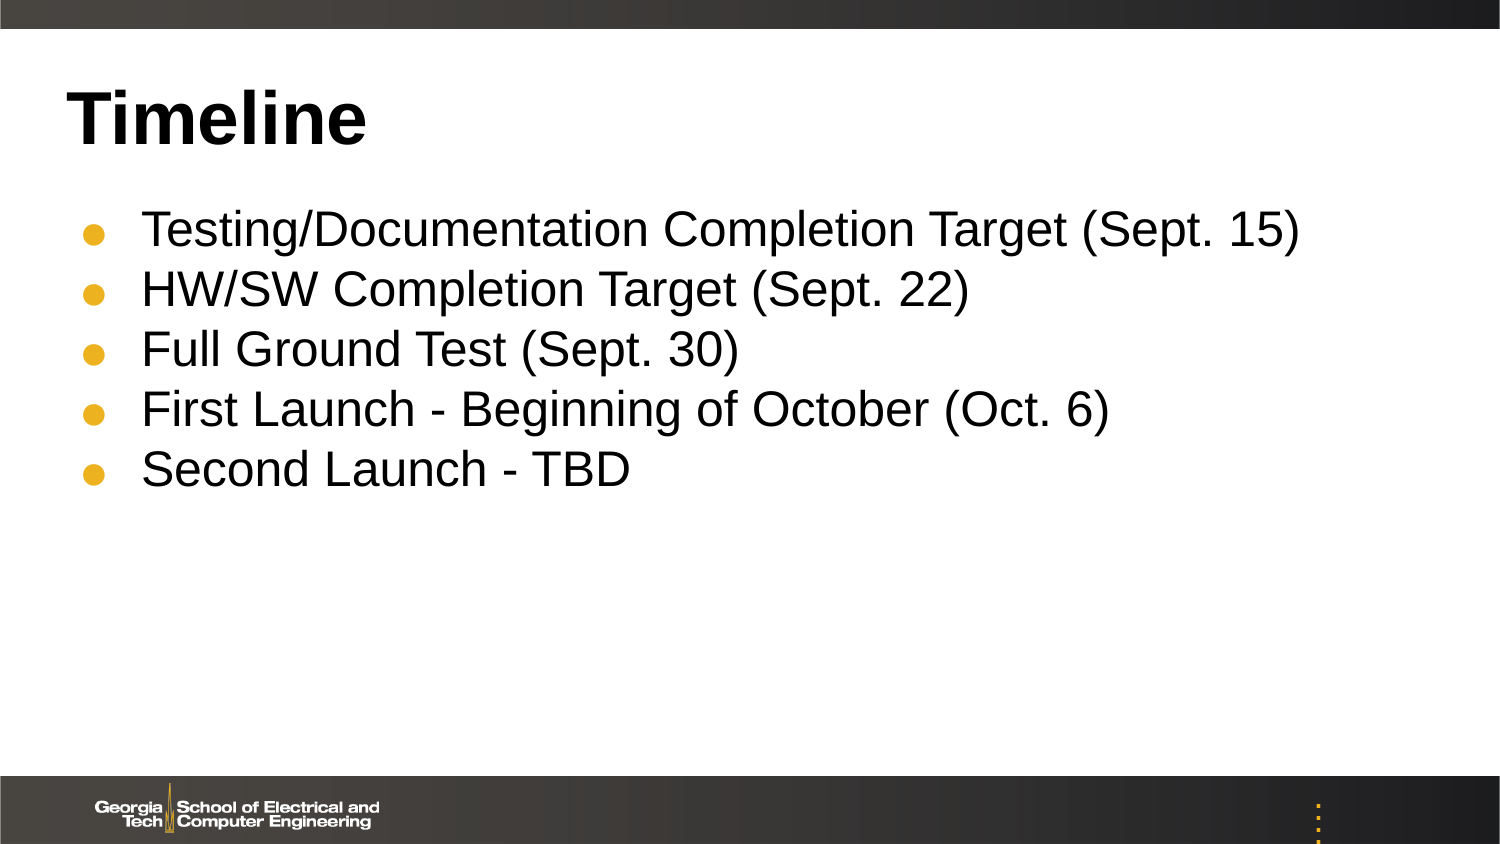

# Timeline
Testing/Documentation Completion Target (Sept. 15)
HW/SW Completion Target (Sept. 22)
Full Ground Test (Sept. 30)
First Launch - Beginning of October (Oct. 6)
Second Launch - TBD